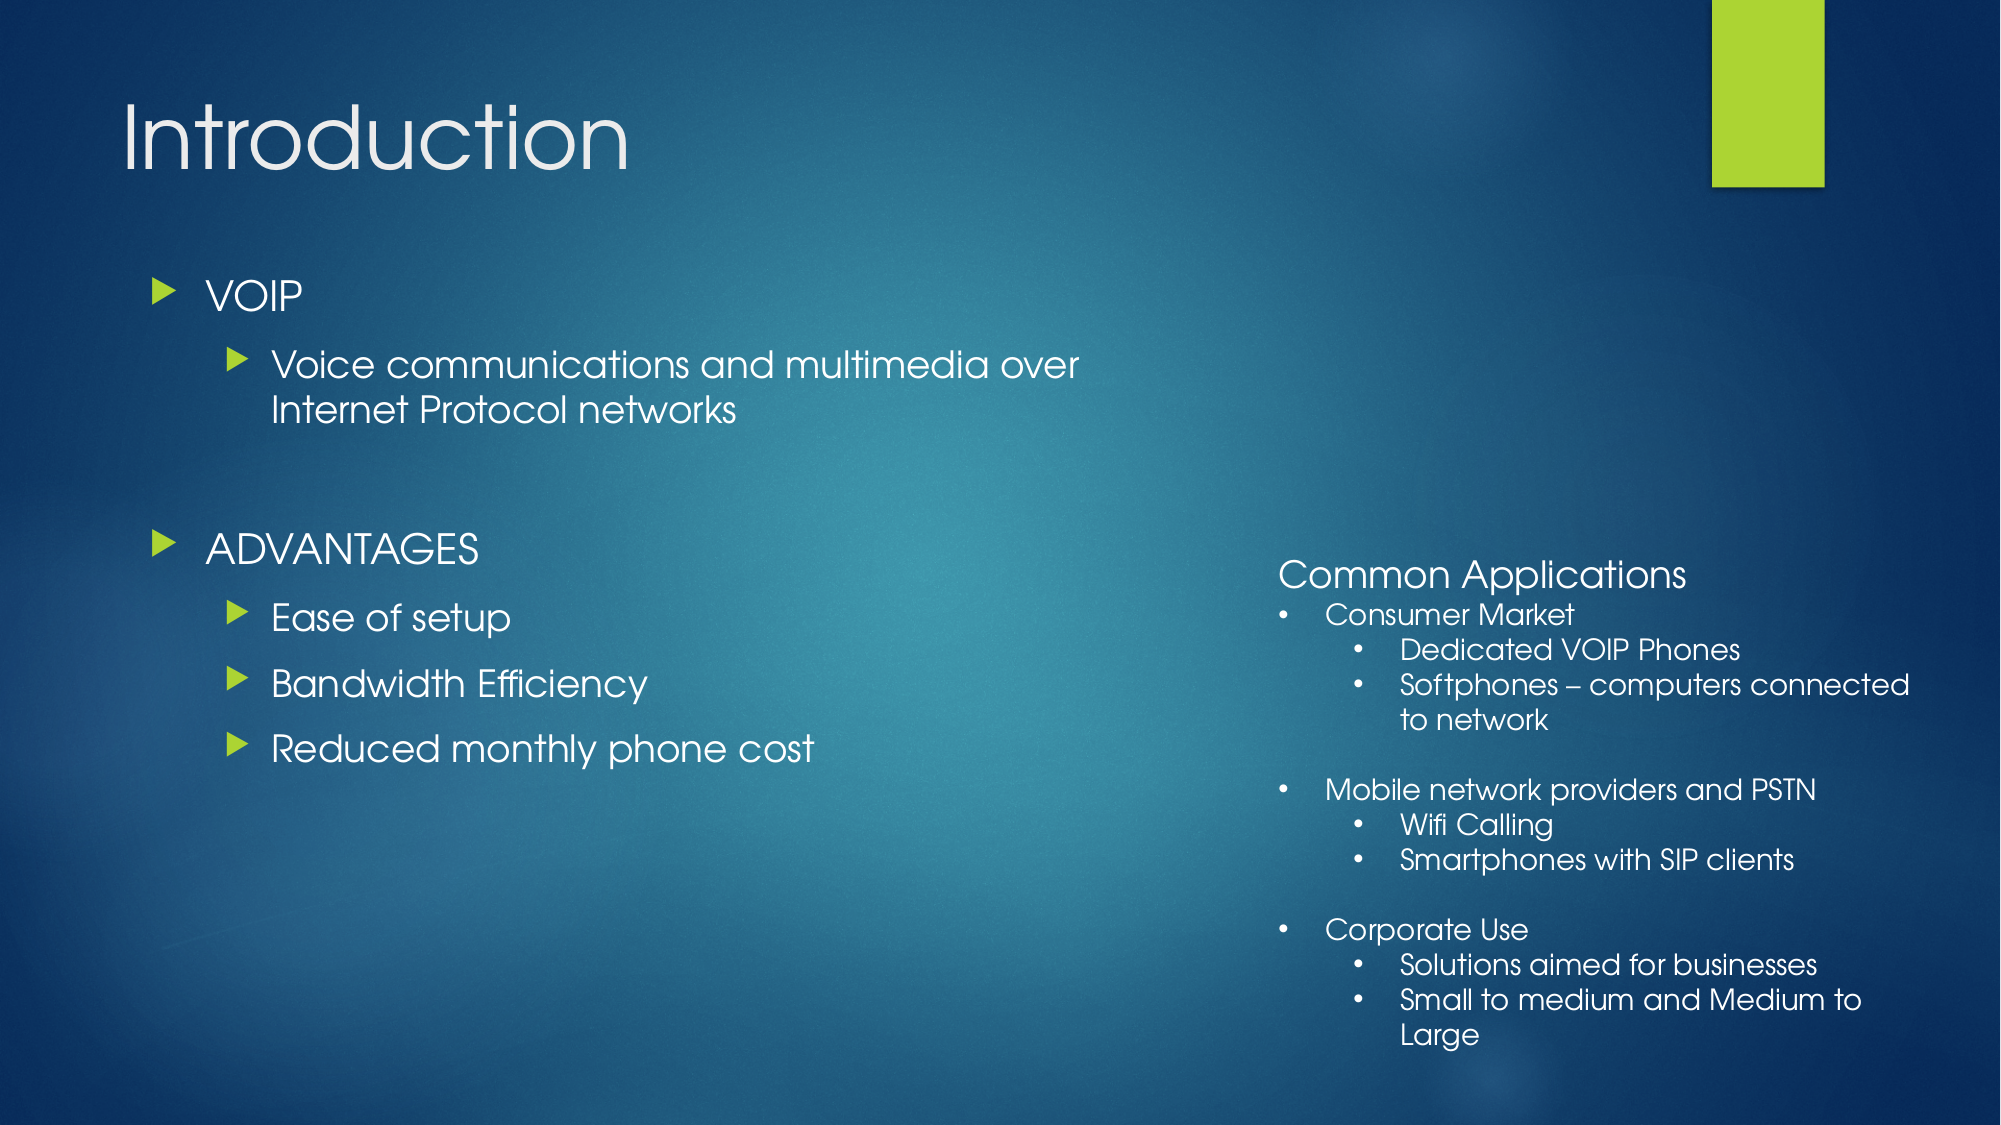

# Introduction
VOIP
Voice communications and multimedia over Internet Protocol networks

ADVANTAGES
Ease of setup
Bandwidth Efficiency
Reduced monthly phone cost
Common Applications
Consumer Market
Dedicated VOIP Phones
Softphones – computers connected to network

Mobile network providers and PSTN
Wifi Calling
Smartphones with SIP clients

Corporate Use
Solutions aimed for businesses
Small to medium and Medium to Large